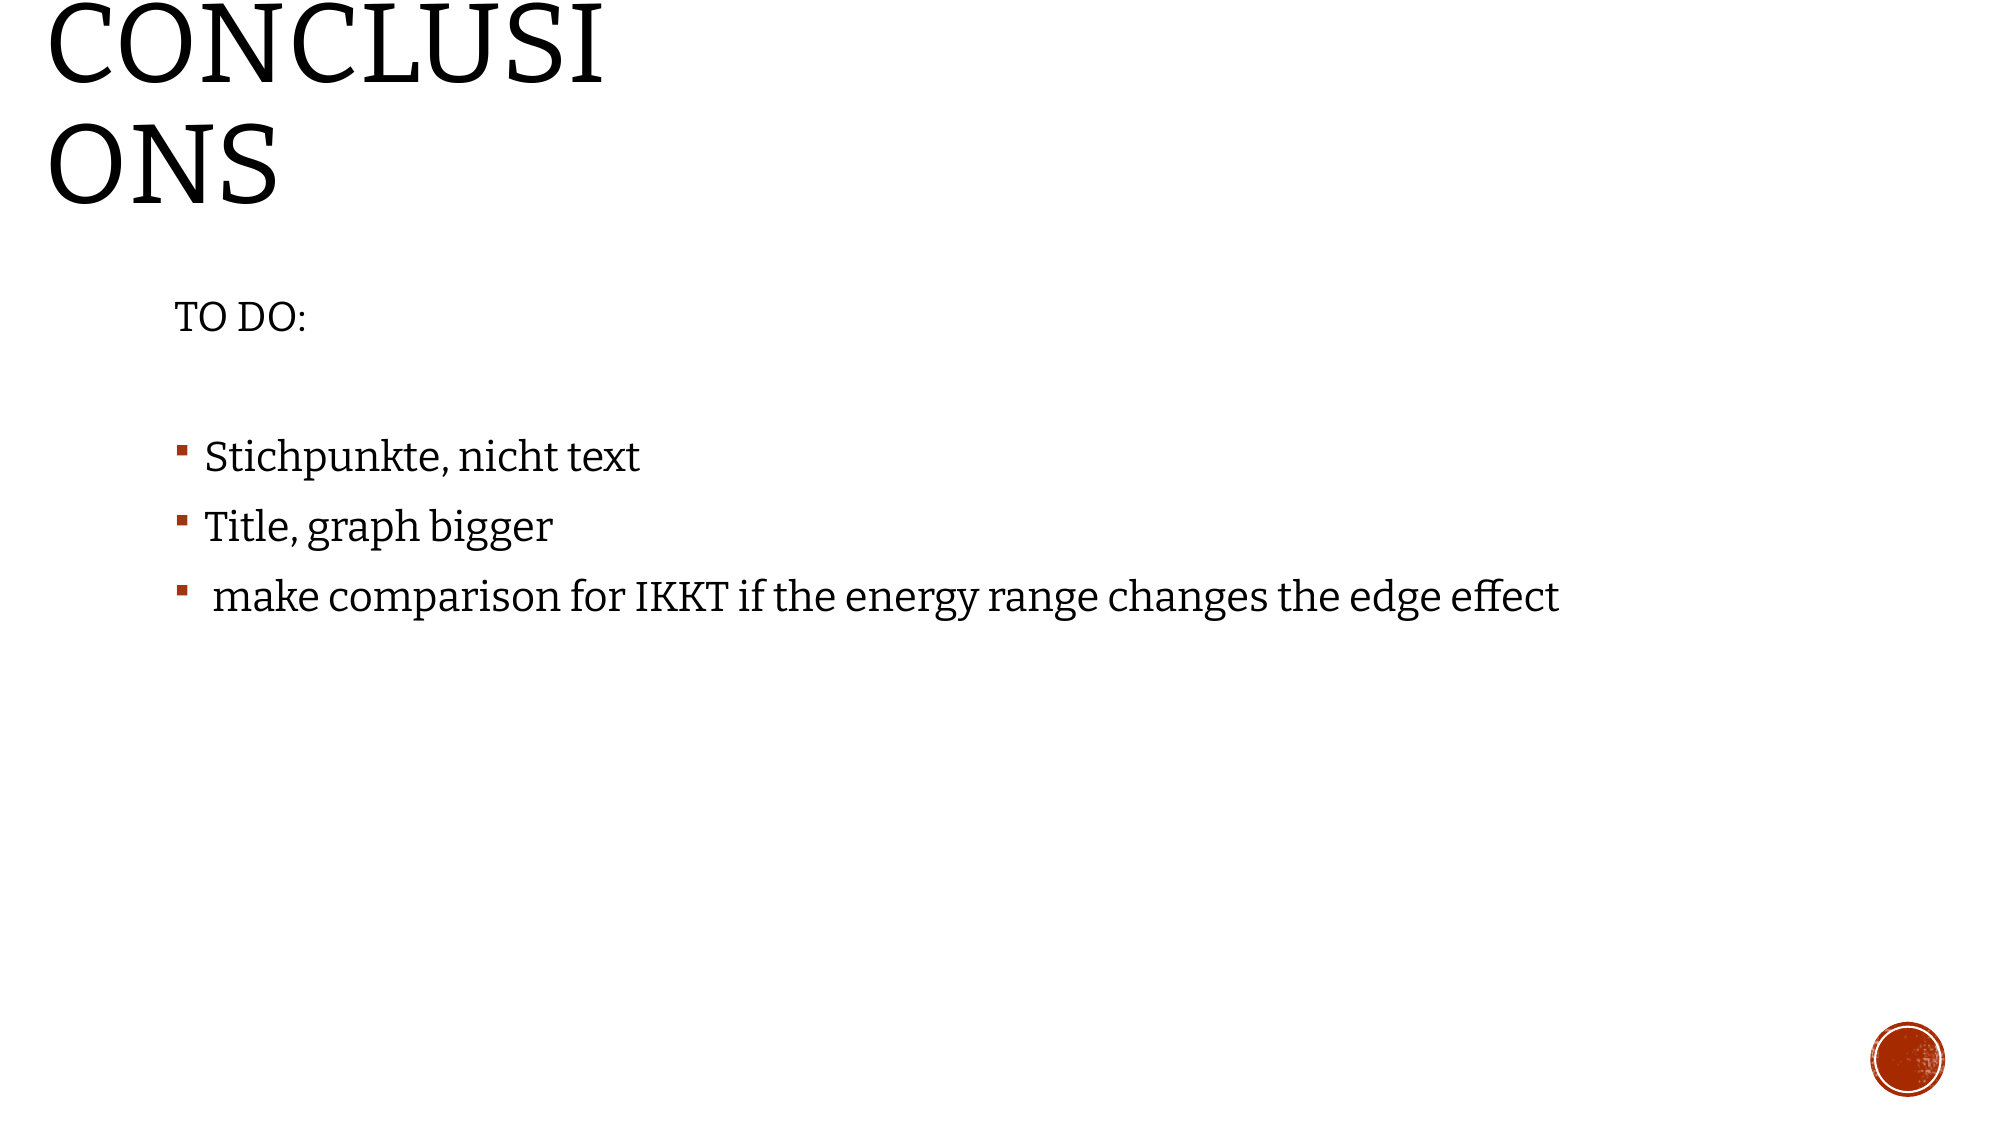

# Conclusions
TO DO:

Stichpunkte, nicht text
Title, graph bigger
 make comparison for IKKT if the energy range changes the edge effect